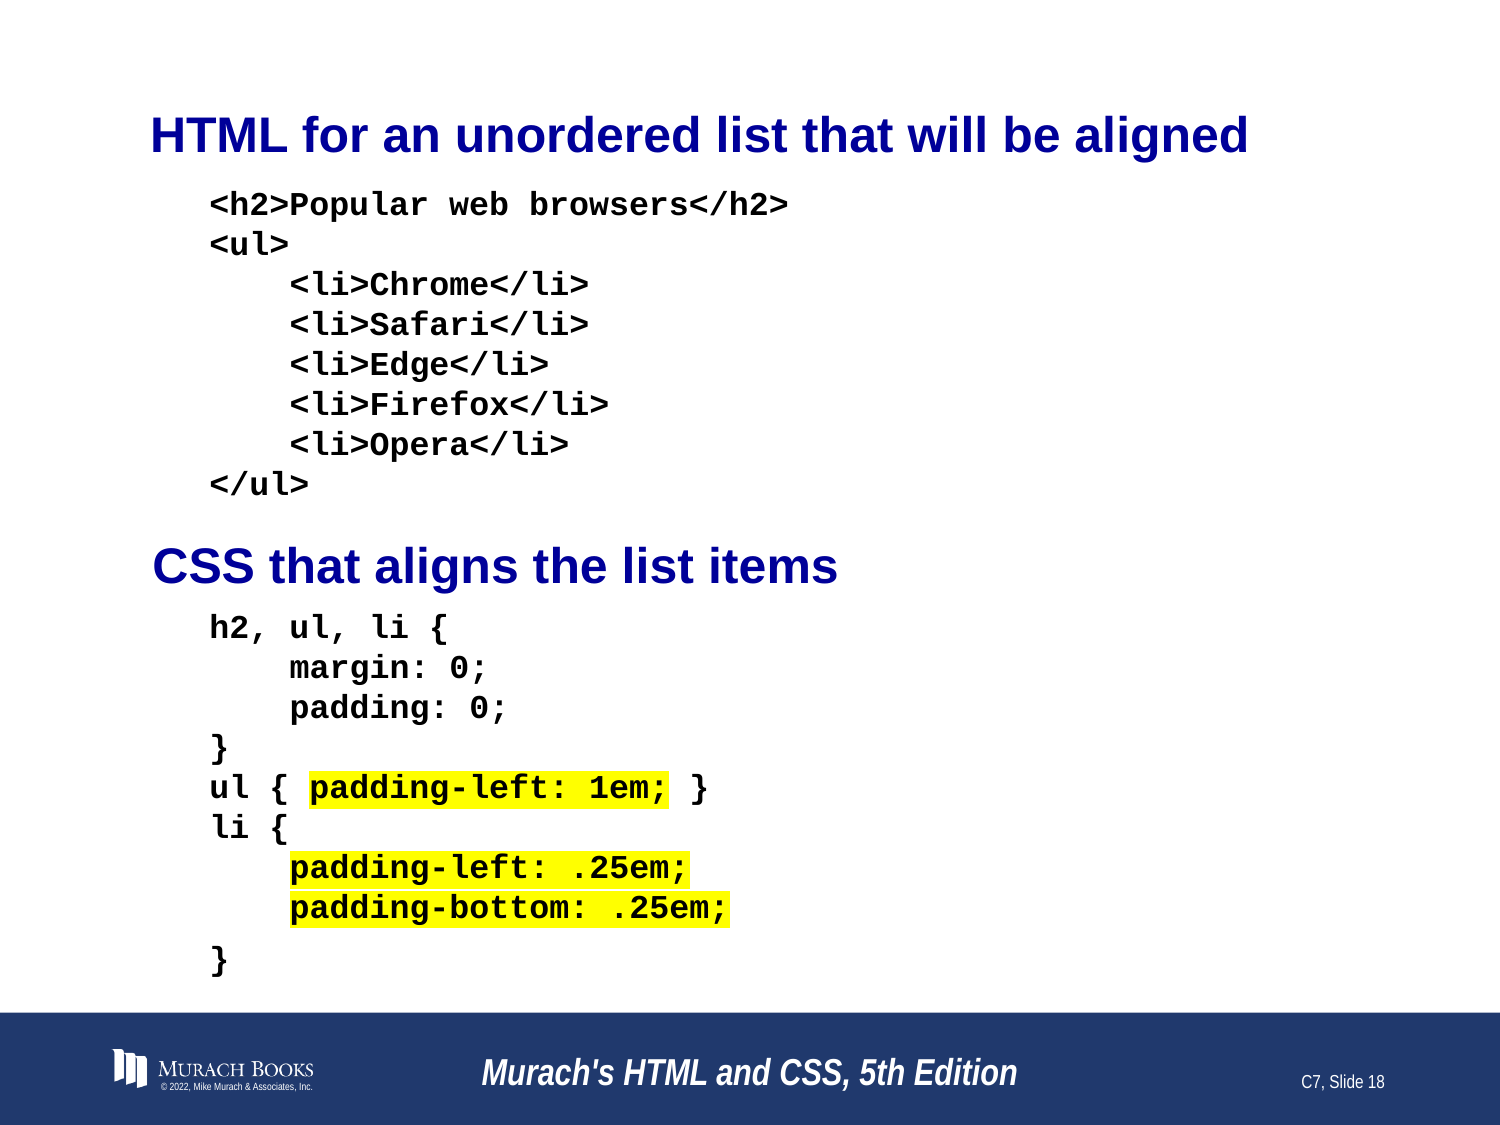

# HTML for an unordered list that will be aligned
<h2>Popular web browsers</h2>
<ul>
    <li>Chrome</li>
    <li>Safari</li>
    <li>Edge</li>
    <li>Firefox</li>
    <li>Opera</li>
</ul>
CSS that aligns the list items
h2, ul, li {
    margin: 0;
    padding: 0;
}
ul { padding-left: 1em; }
li {
    padding-left: .25em;
    padding-bottom: .25em;
}

© 2022, Mike Murach & Associates, Inc.
Murach's HTML and CSS, 5th Edition

C7, Slide 18